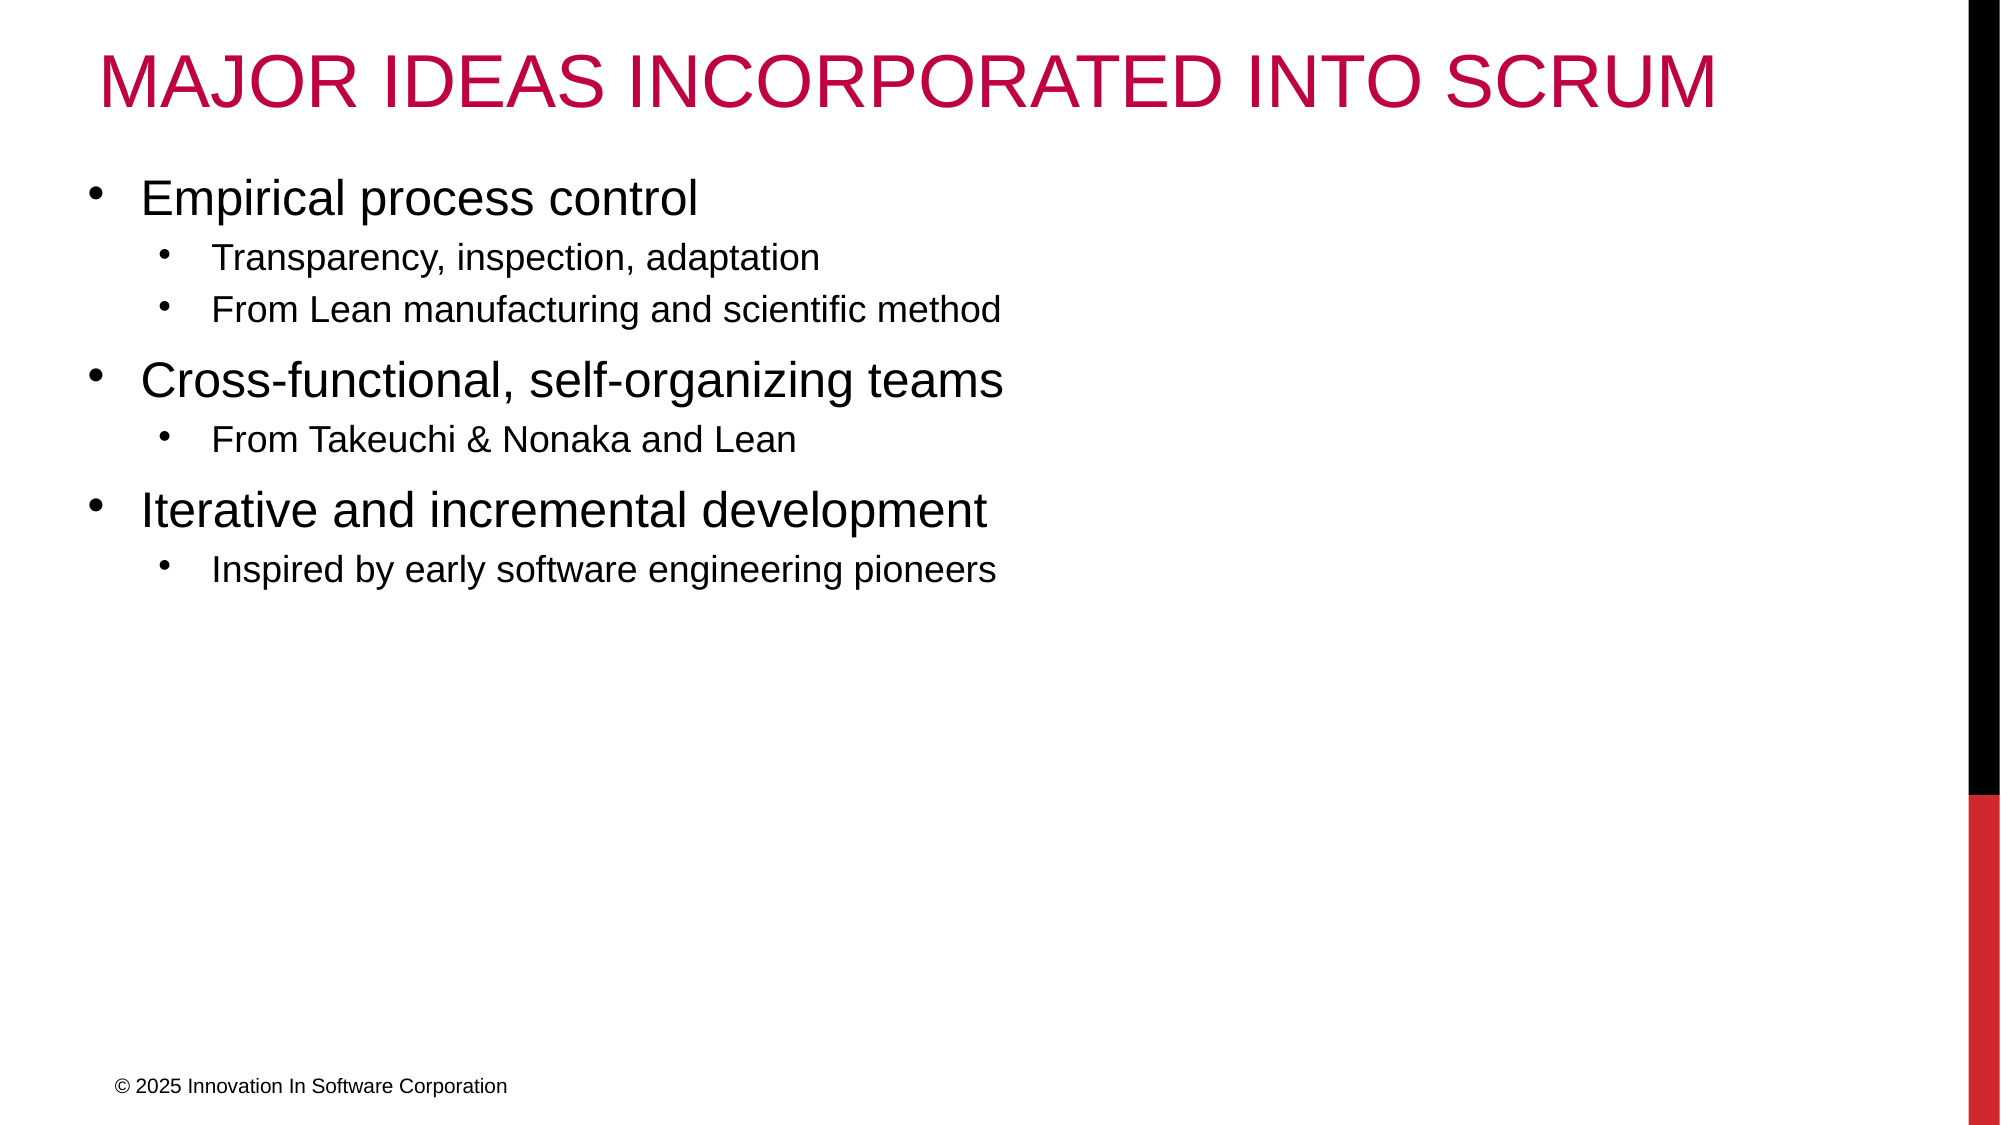

# Major Ideas Incorporated into Scrum
Empirical process control
Transparency, inspection, adaptation
From Lean manufacturing and scientific method
Cross-functional, self-organizing teams
From Takeuchi & Nonaka and Lean
Iterative and incremental development
Inspired by early software engineering pioneers

© 2025 Innovation In Software Corporation